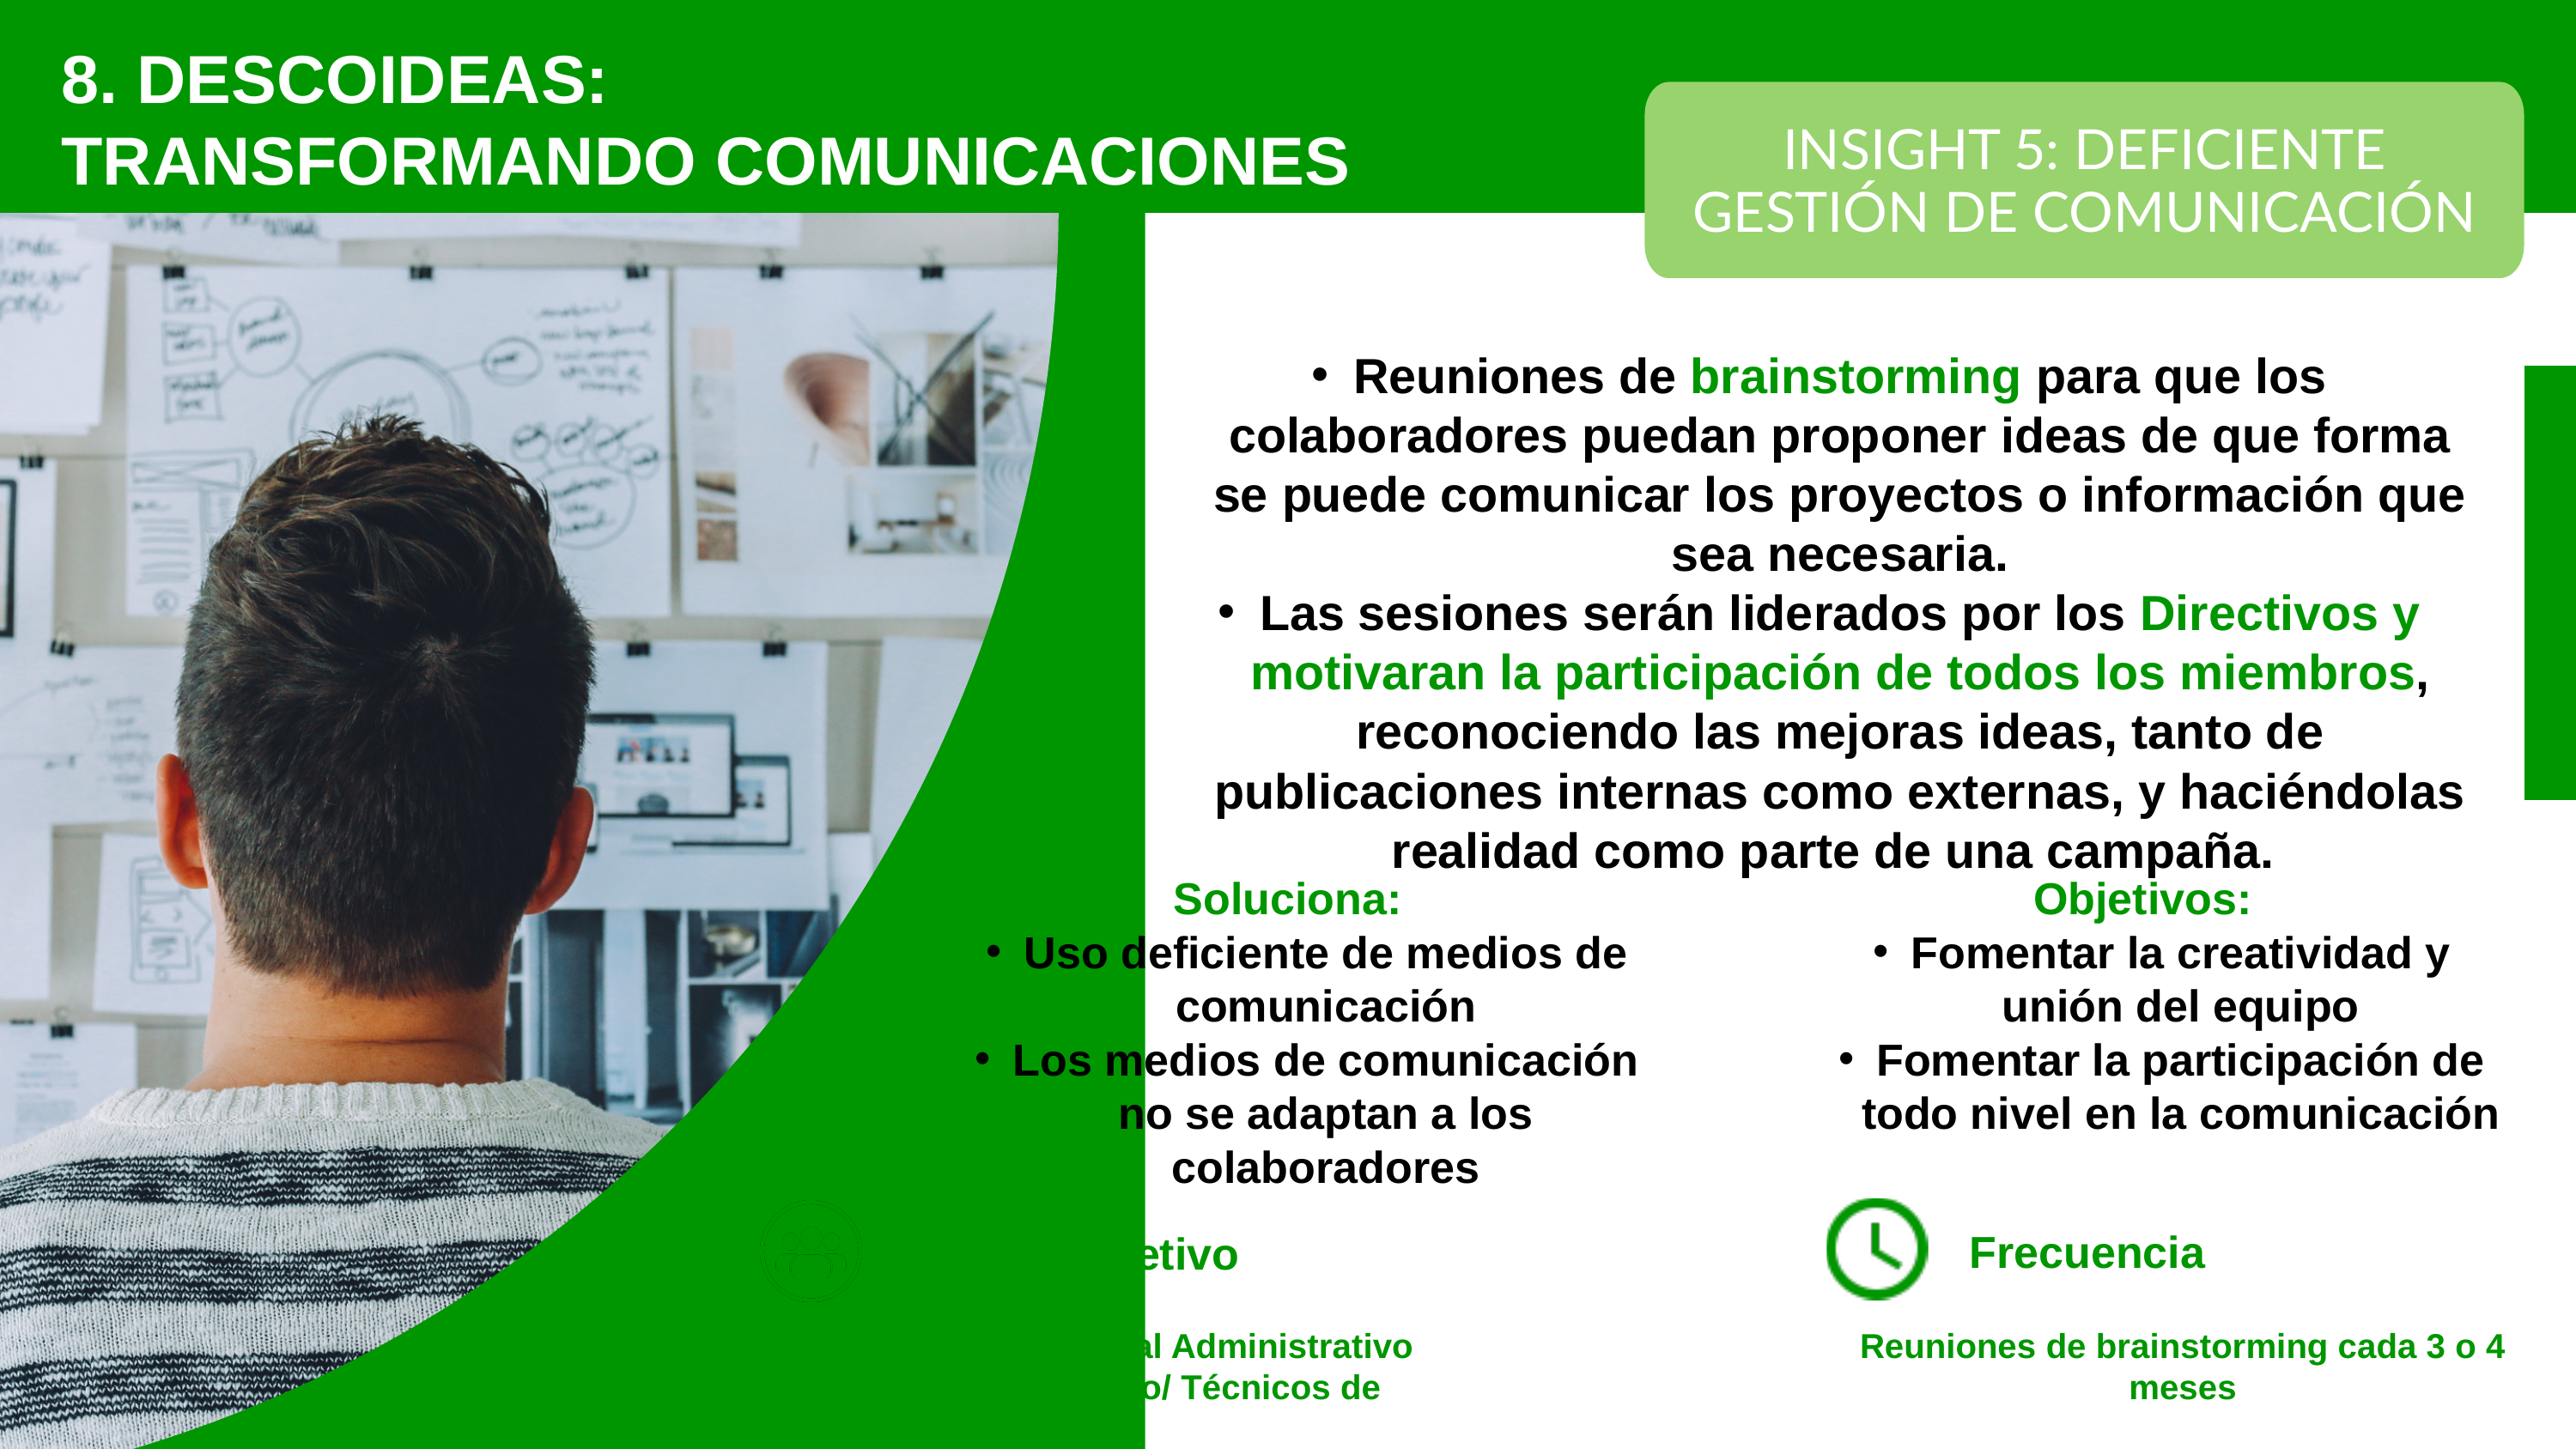

8. DESCOIDEAS:
TRANSFORMANDO COMUNICACIONES

INSIGHT 5: DEFICIENTE GESTIÓN DE COMUNICACIÓN

Reuniones de brainstorming para que los colaboradores puedan proponer ideas de que forma se puede comunicar los proyectos o información que sea necesaria.
Las sesiones serán liderados por los Directivos y motivaran la participación de todos los miembros, reconociendo las mejoras ideas, tanto de publicaciones internas como externas, y haciéndolas realidad como parte de una campaña.

Soluciona:
Uso deficiente de medios de comunicación
Los medios de comunicación no se adaptan a los colaboradores
Objetivos:
Fomentar la creatividad y unión del equipo
Fomentar la participación de todo nivel en la comunicación

Frecuencia
Público objetivo
Consejo Directivo/ Personal Administrativo
 Coordinadores de campo/ Técnicos de campo
Reuniones de brainstorming cada 3 o 4 meses